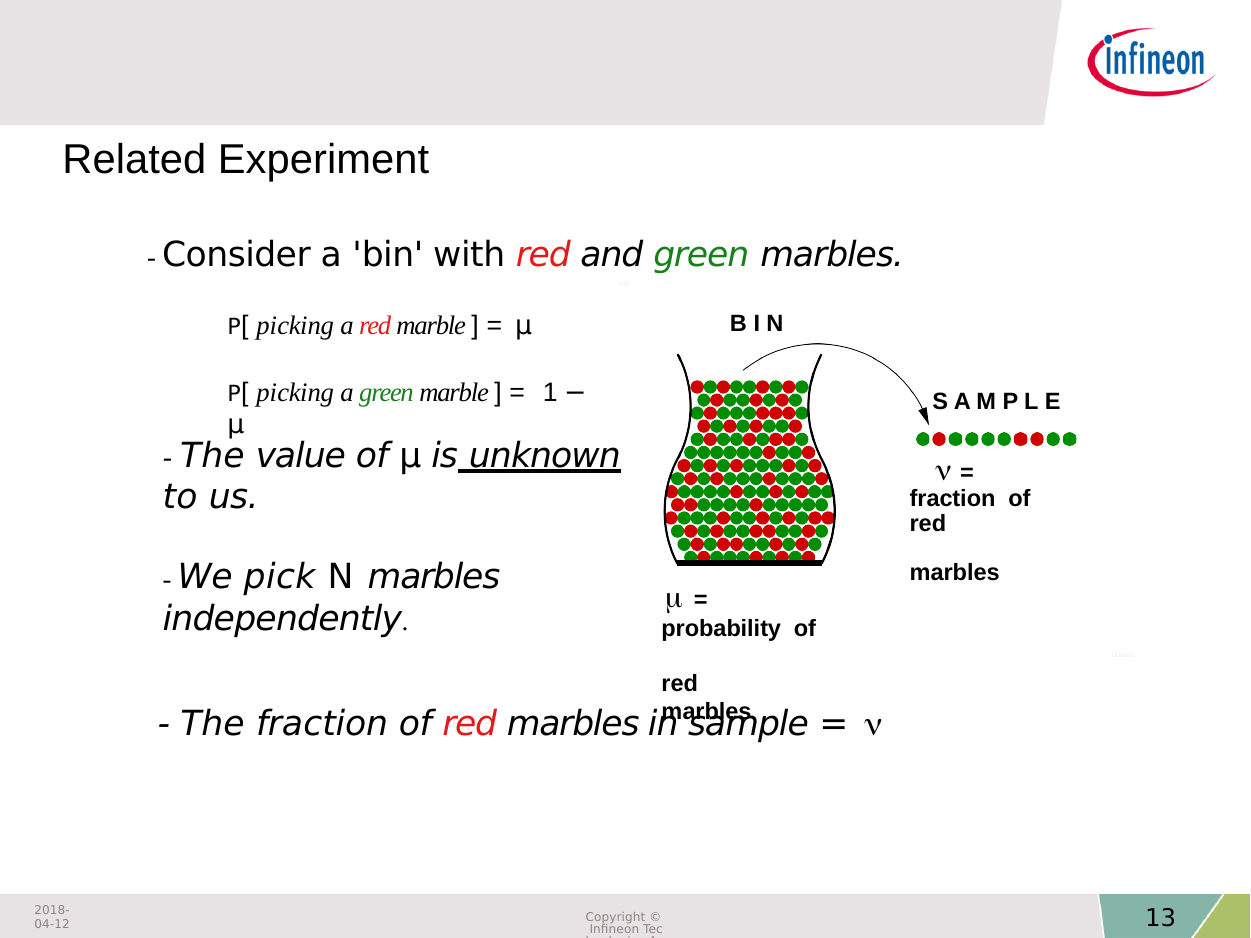

Related Experiment
- Consider a 'bin' with red and green marbles.
top
P[ picking a red marble ] = µ
B I N

P[ picking a green marble ] = 1 − µ
S A M P L E
- The value of µ is unknown to us.

ν =	fraction  of	red		marbles
- We pick N marbles independently.

μ =	probability  of	red	marbles
bottom
- The fraction of red marbles in sample = ν
2018-04-12
Copyright © Infineon Technologies AG 2018. All rights reserved.
13